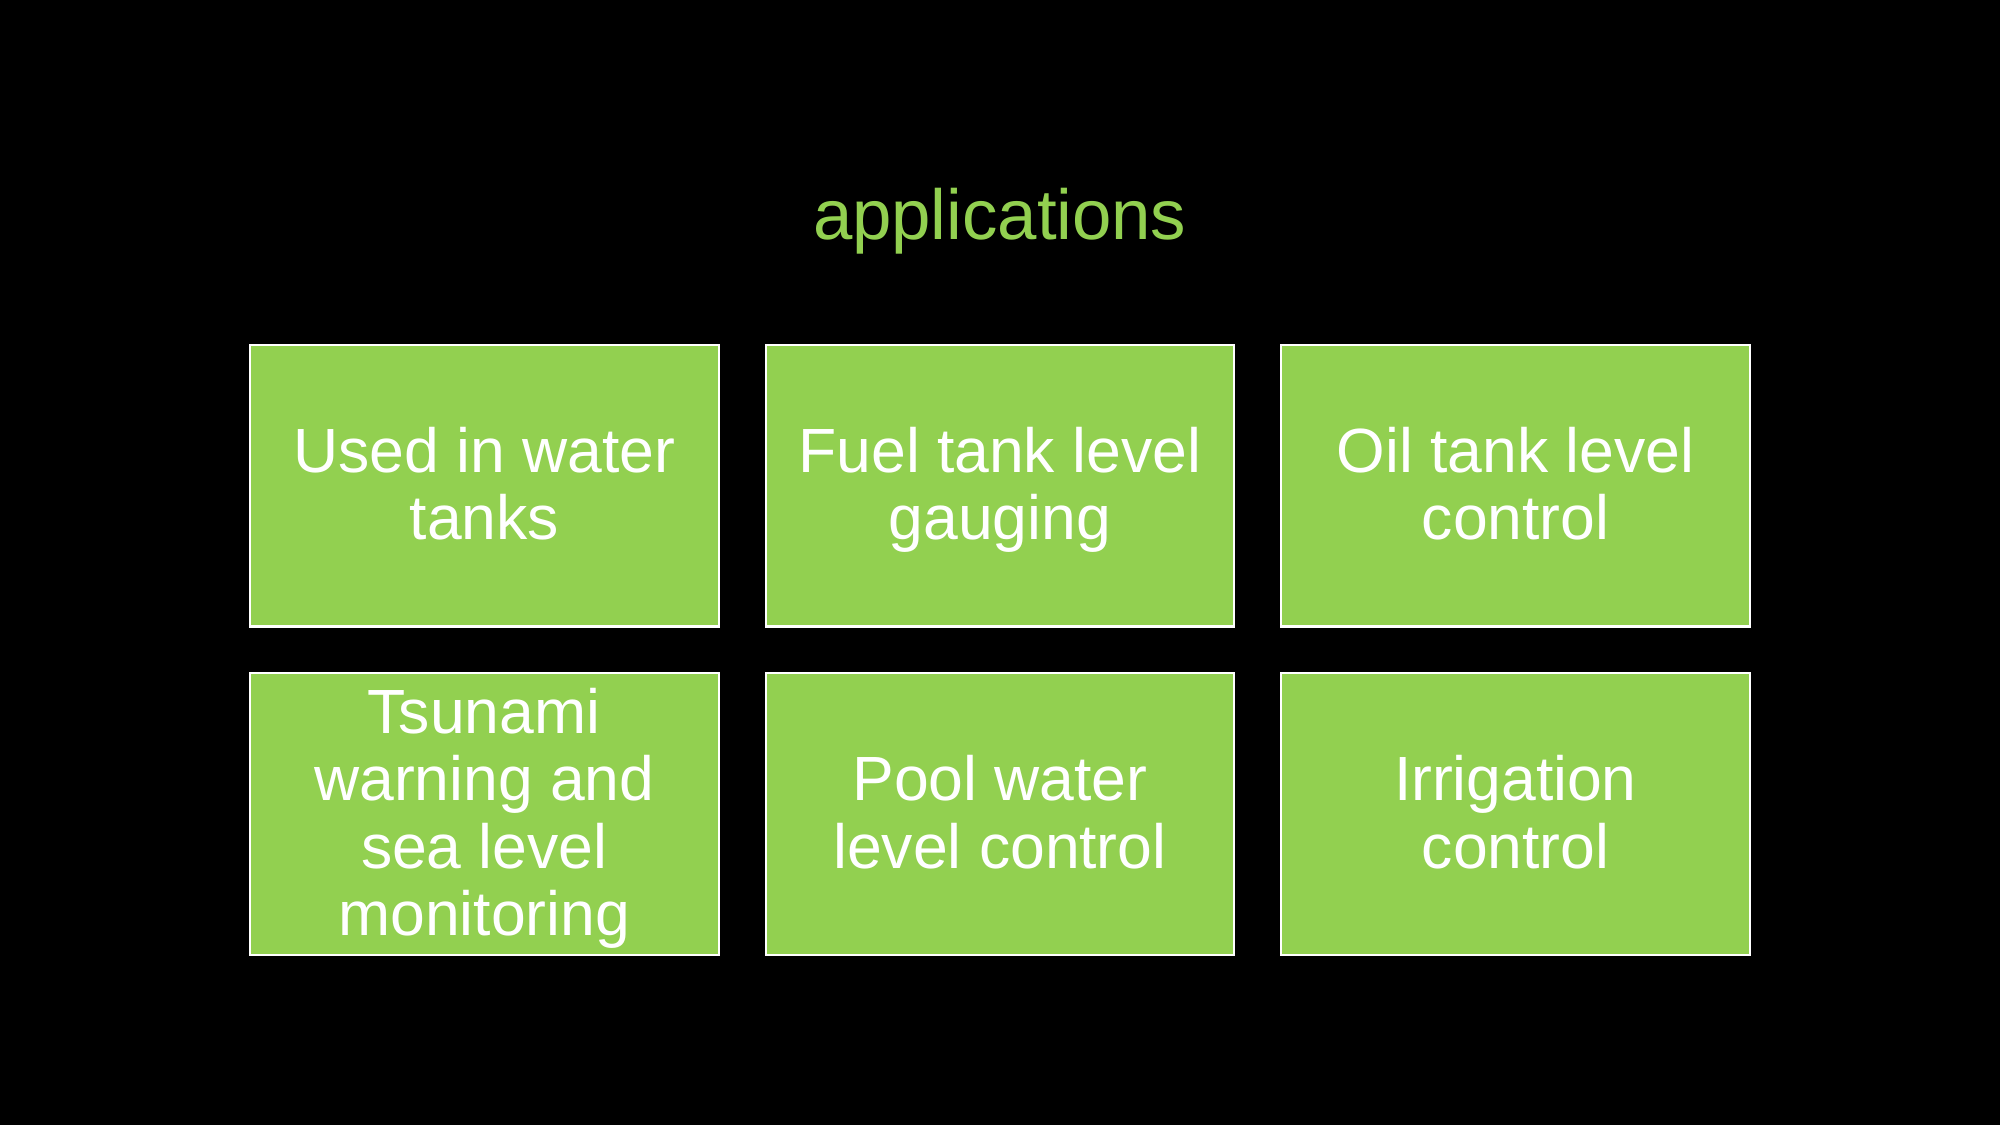

# applications
Used in water tanks
Fuel tank level gauging
Oil tank level control
Tsunami warning and sea level monitoring
Pool water level control
Irrigation control